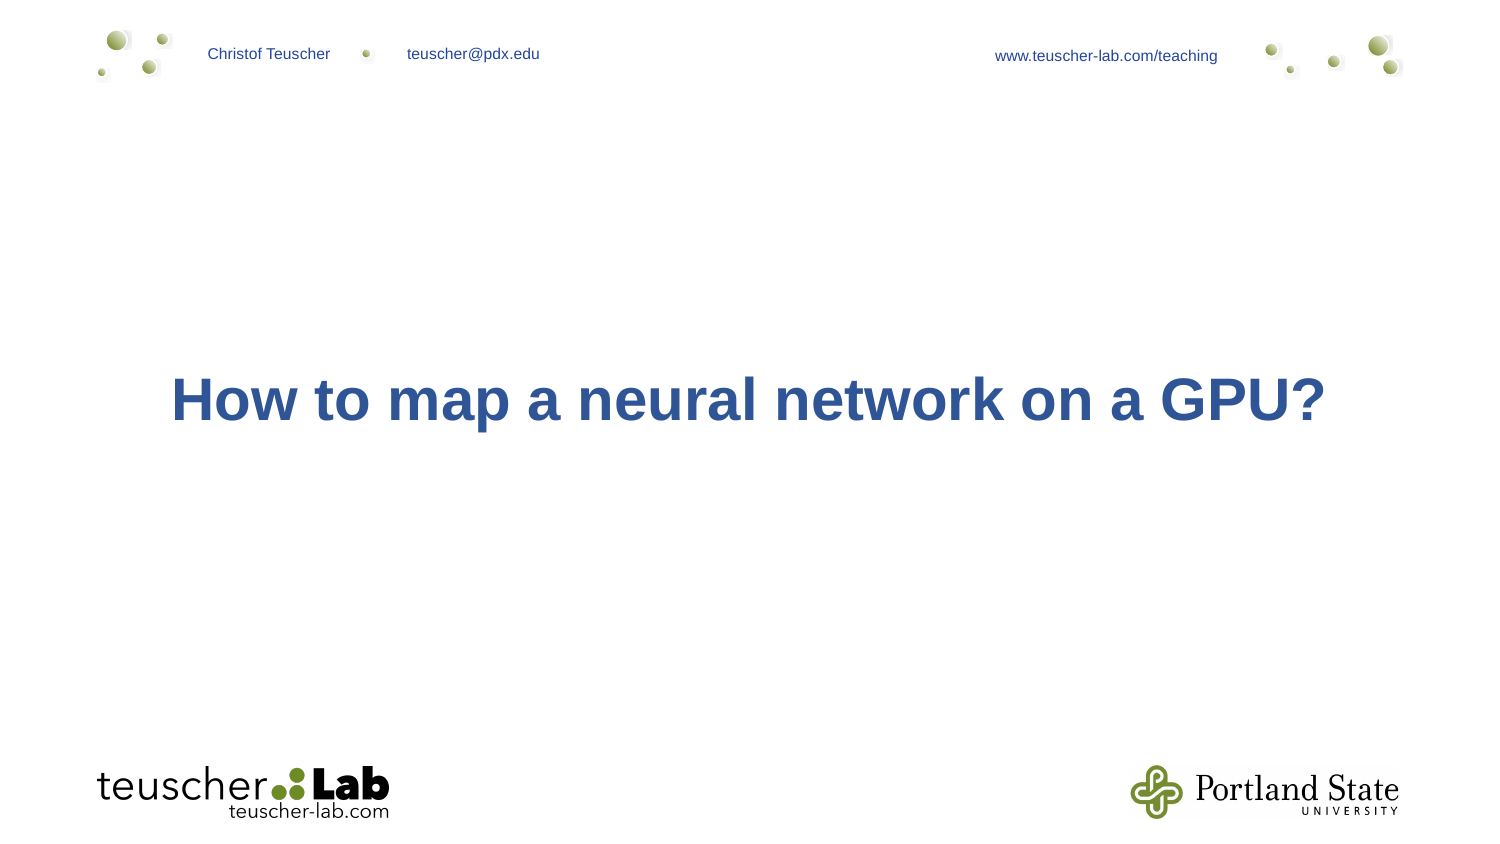

How to map a neural network on a GPU?